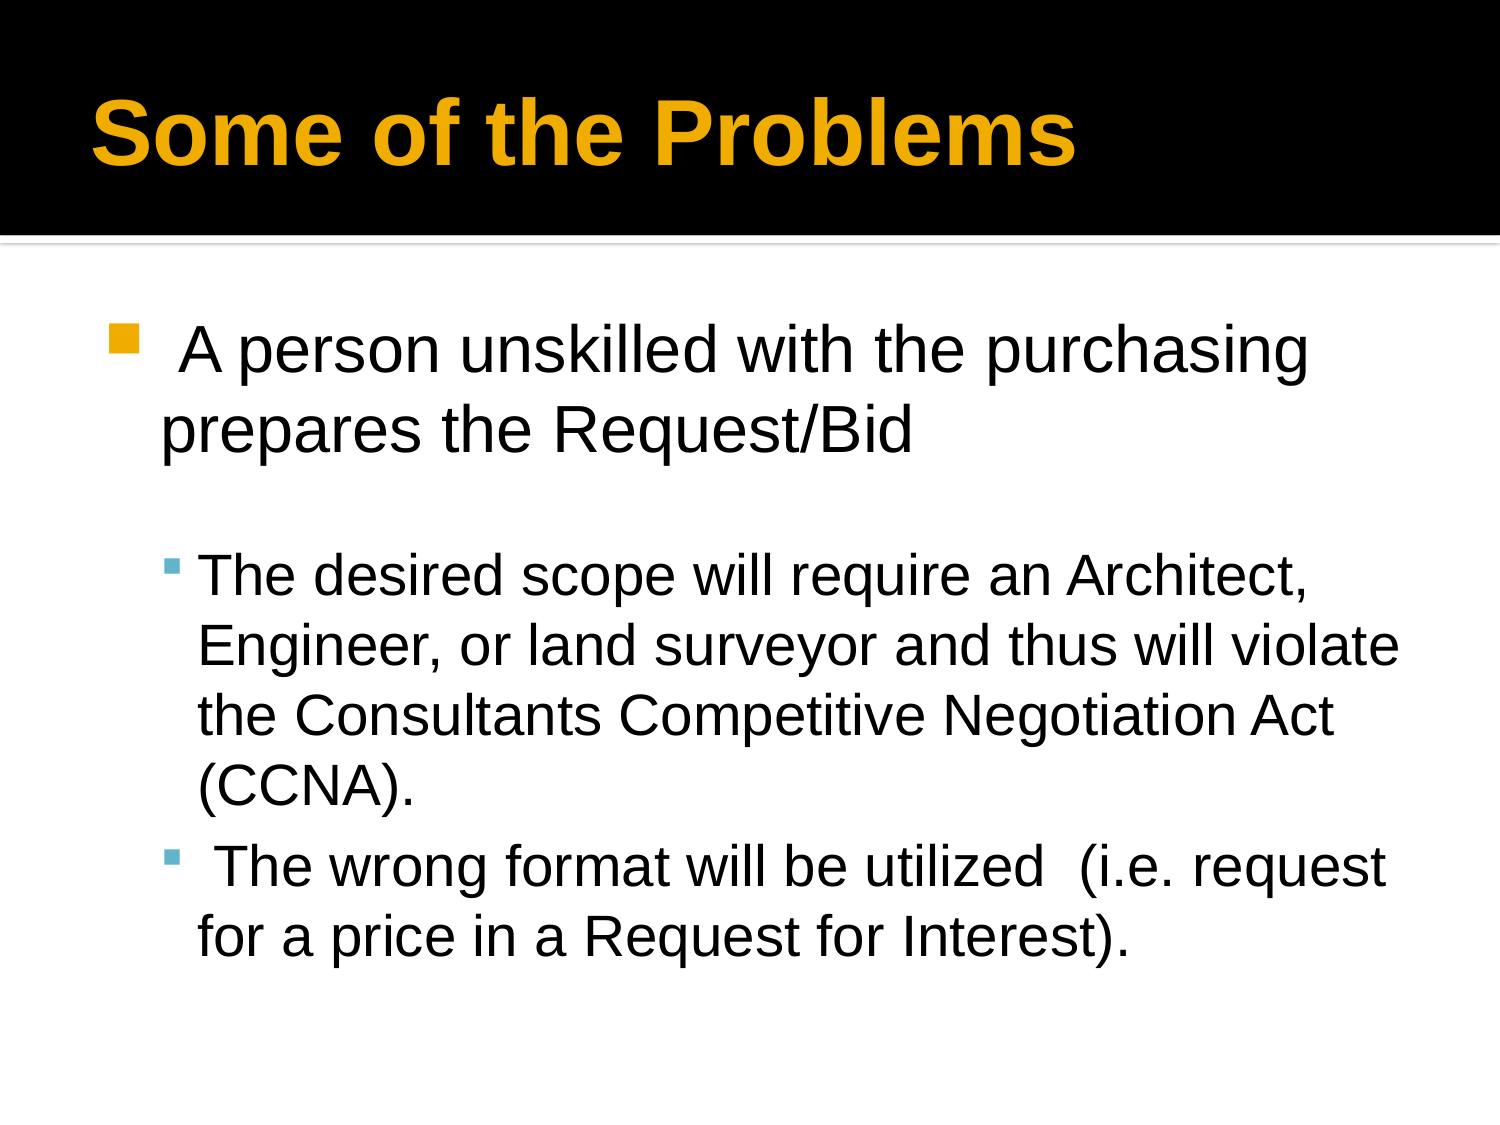

# Some of the Problems
 A person unskilled with the purchasing prepares the Request/Bid

The desired scope will require an Architect, Engineer, or land surveyor and thus will violate the Consultants Competitive Negotiation Act (CCNA).
 The wrong format will be utilized  (i.e. request for a price in a Request for Interest).